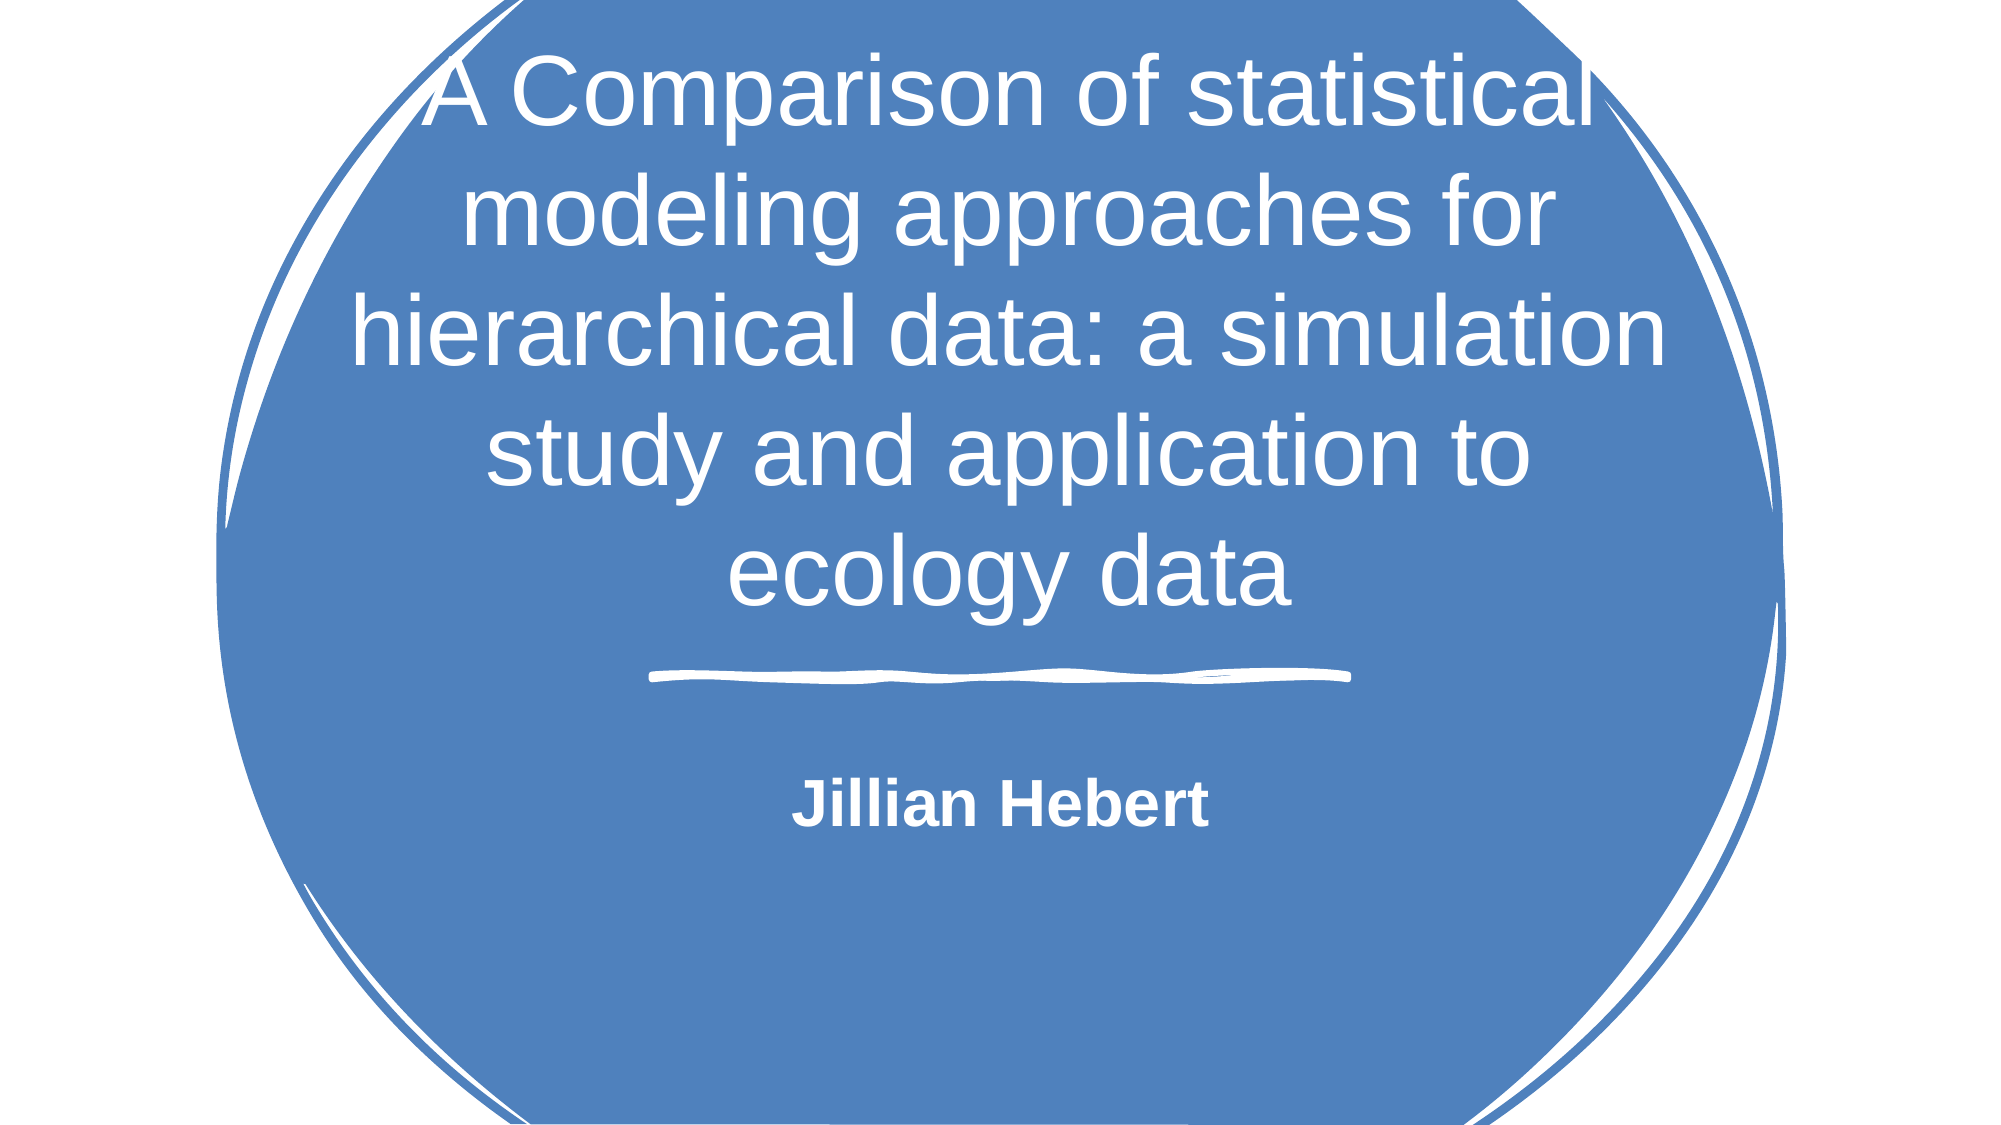

# A Comparison of statistical modeling approaches for hierarchical data: a simulation study and application to ecology data
Jillian Hebert